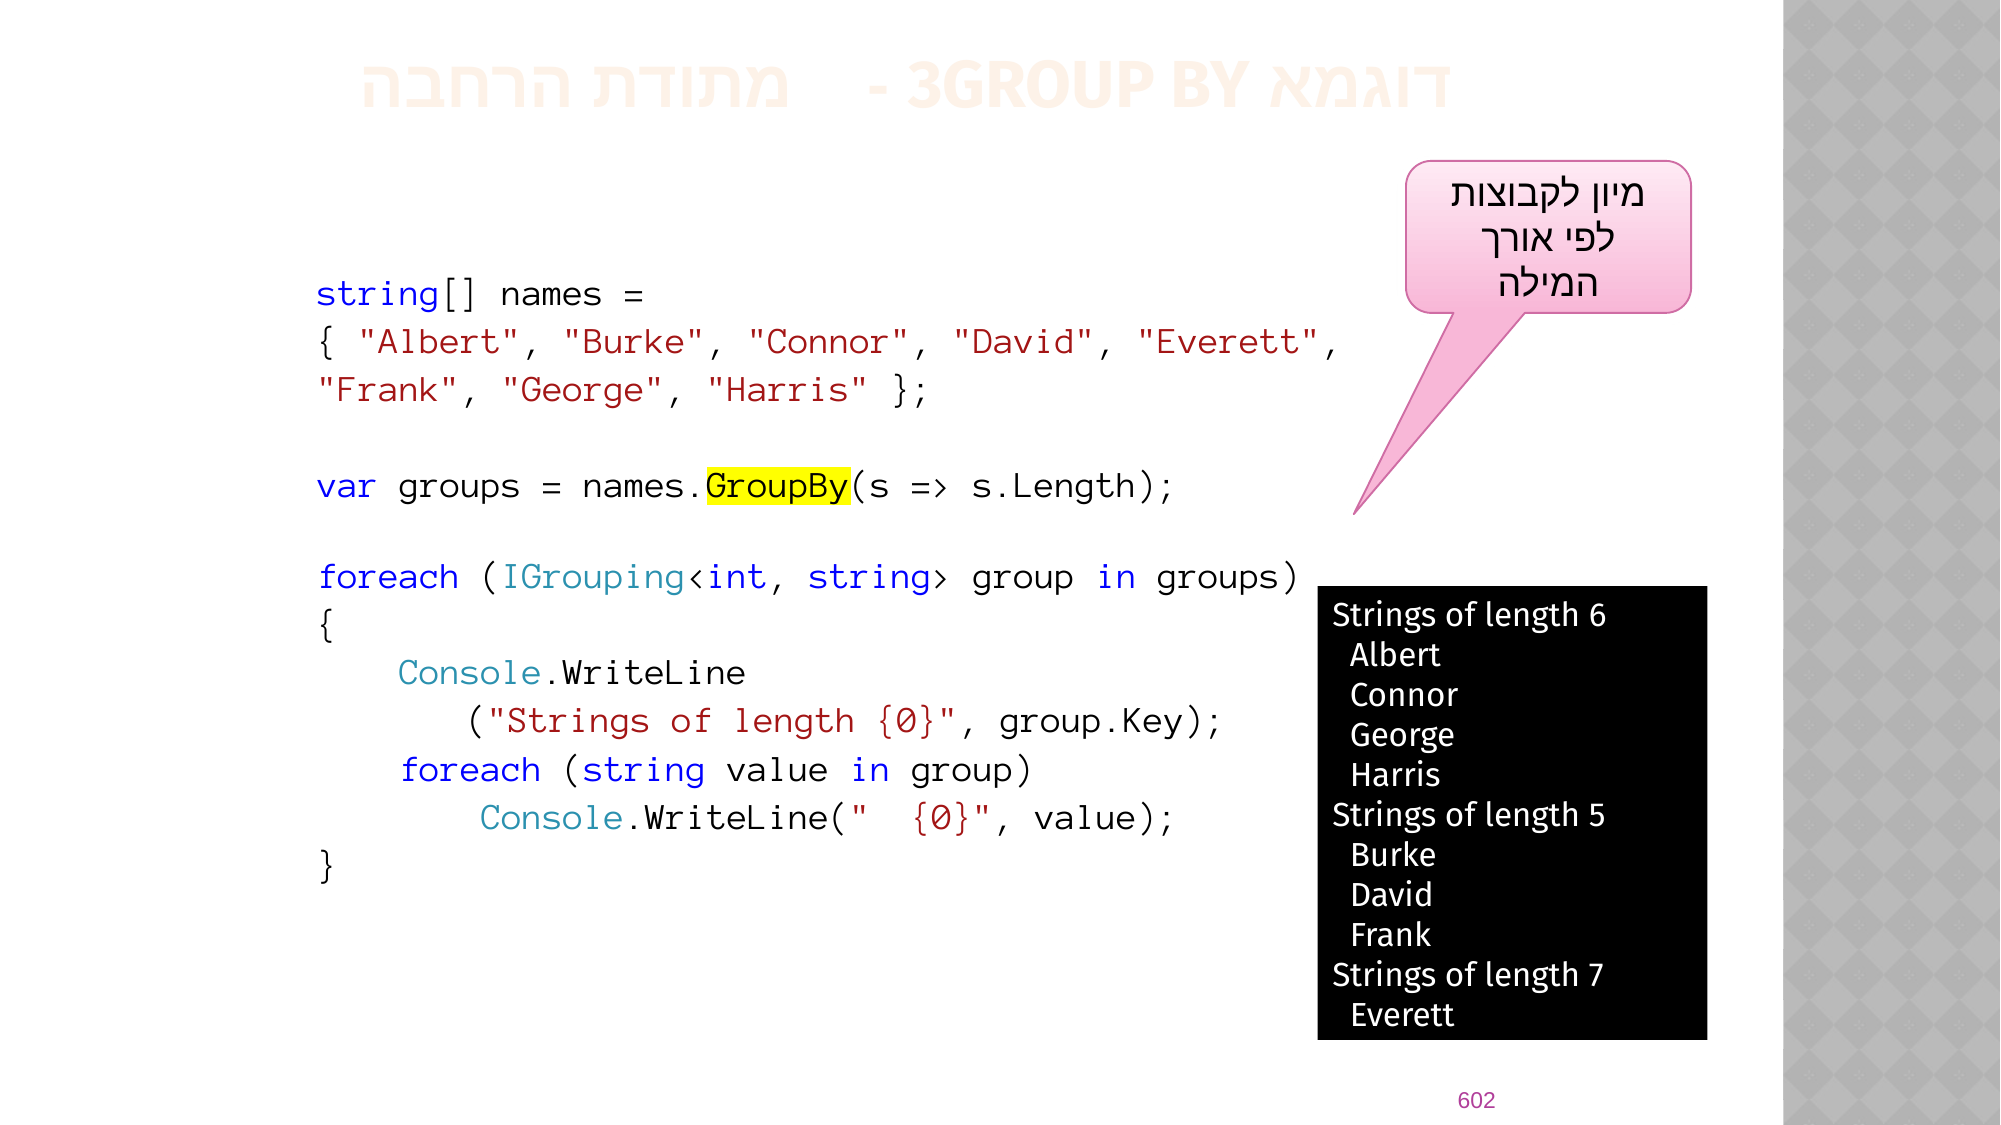

דוגמא 3GROUP BY -    מתודת הרחבה
מיון לקבוצות לפי אורך המילה
string[] names =
{ "Albert", "Burke", "Connor", "David", "Everett", "Frank", "George", "Harris" };

var groups = names.GroupBy(s => s.Length);

foreach (IGrouping<int, string> group in groups)
{
    Console.WriteLine
	("Strings of length {0}", group.Key);
    foreach (string value in group)
        Console.WriteLine("  {0}", value);
}

Strings of length 6
  Albert
  Connor
  George
  Harris
Strings of length 5
  Burke
  David
  Frank
Strings of length 7
  Everett
602